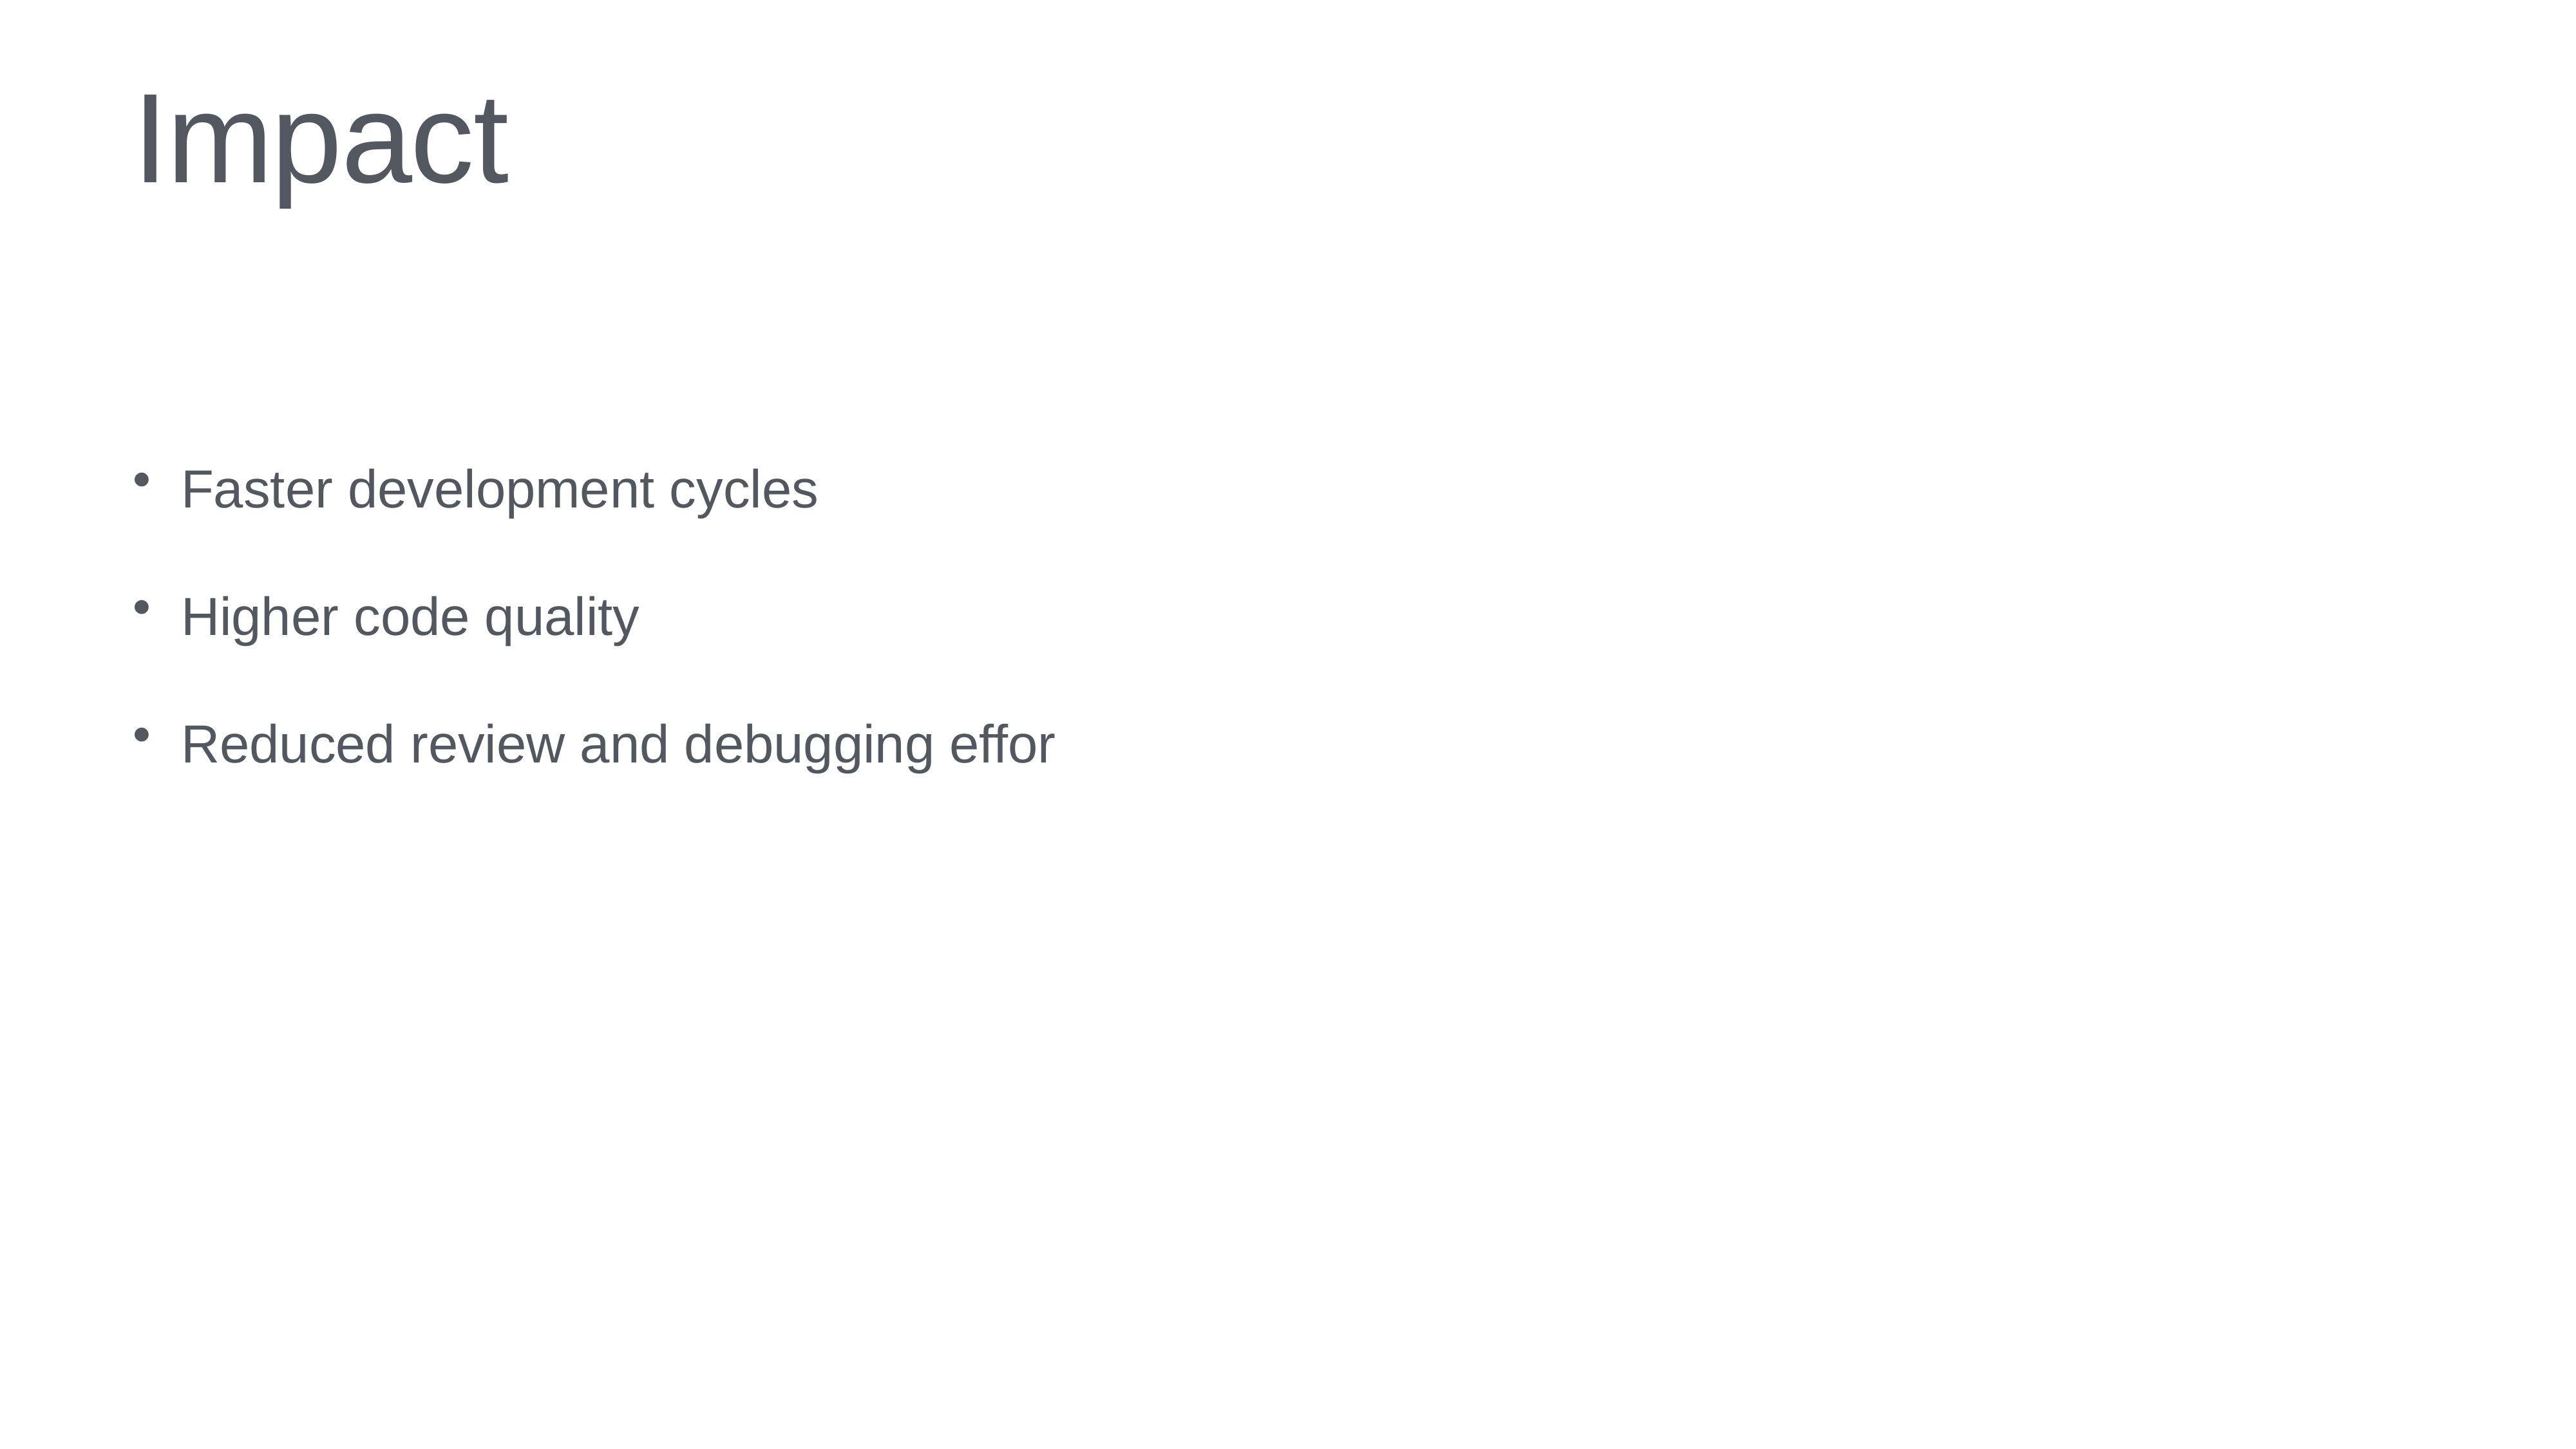

# Impact
Faster development cycles
Higher code quality
Reduced review and debugging effor